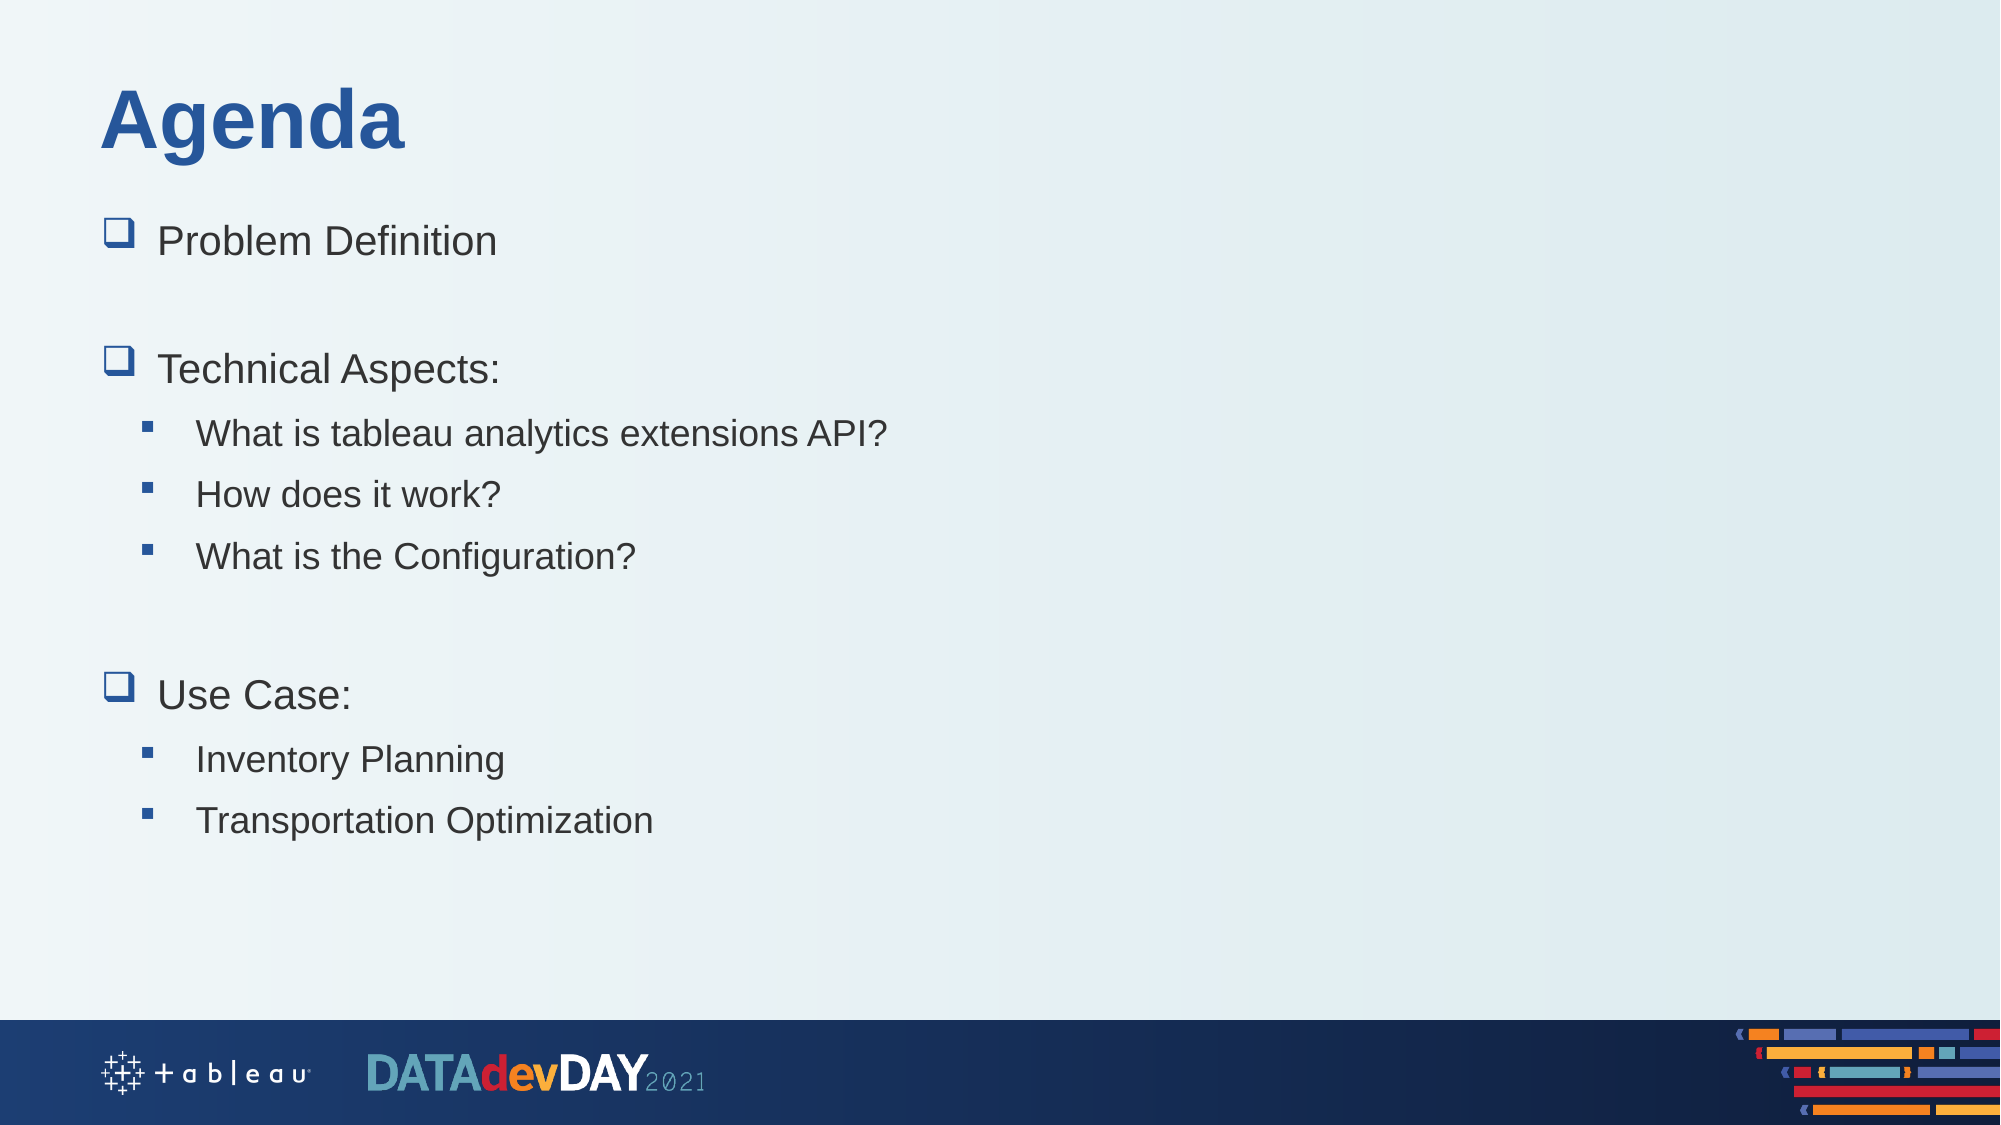

Agenda
Problem Definition

Technical Aspects:
What is tableau analytics extensions API?
How does it work?
What is the Configuration?

Use Case:
Inventory Planning
Transportation Optimization